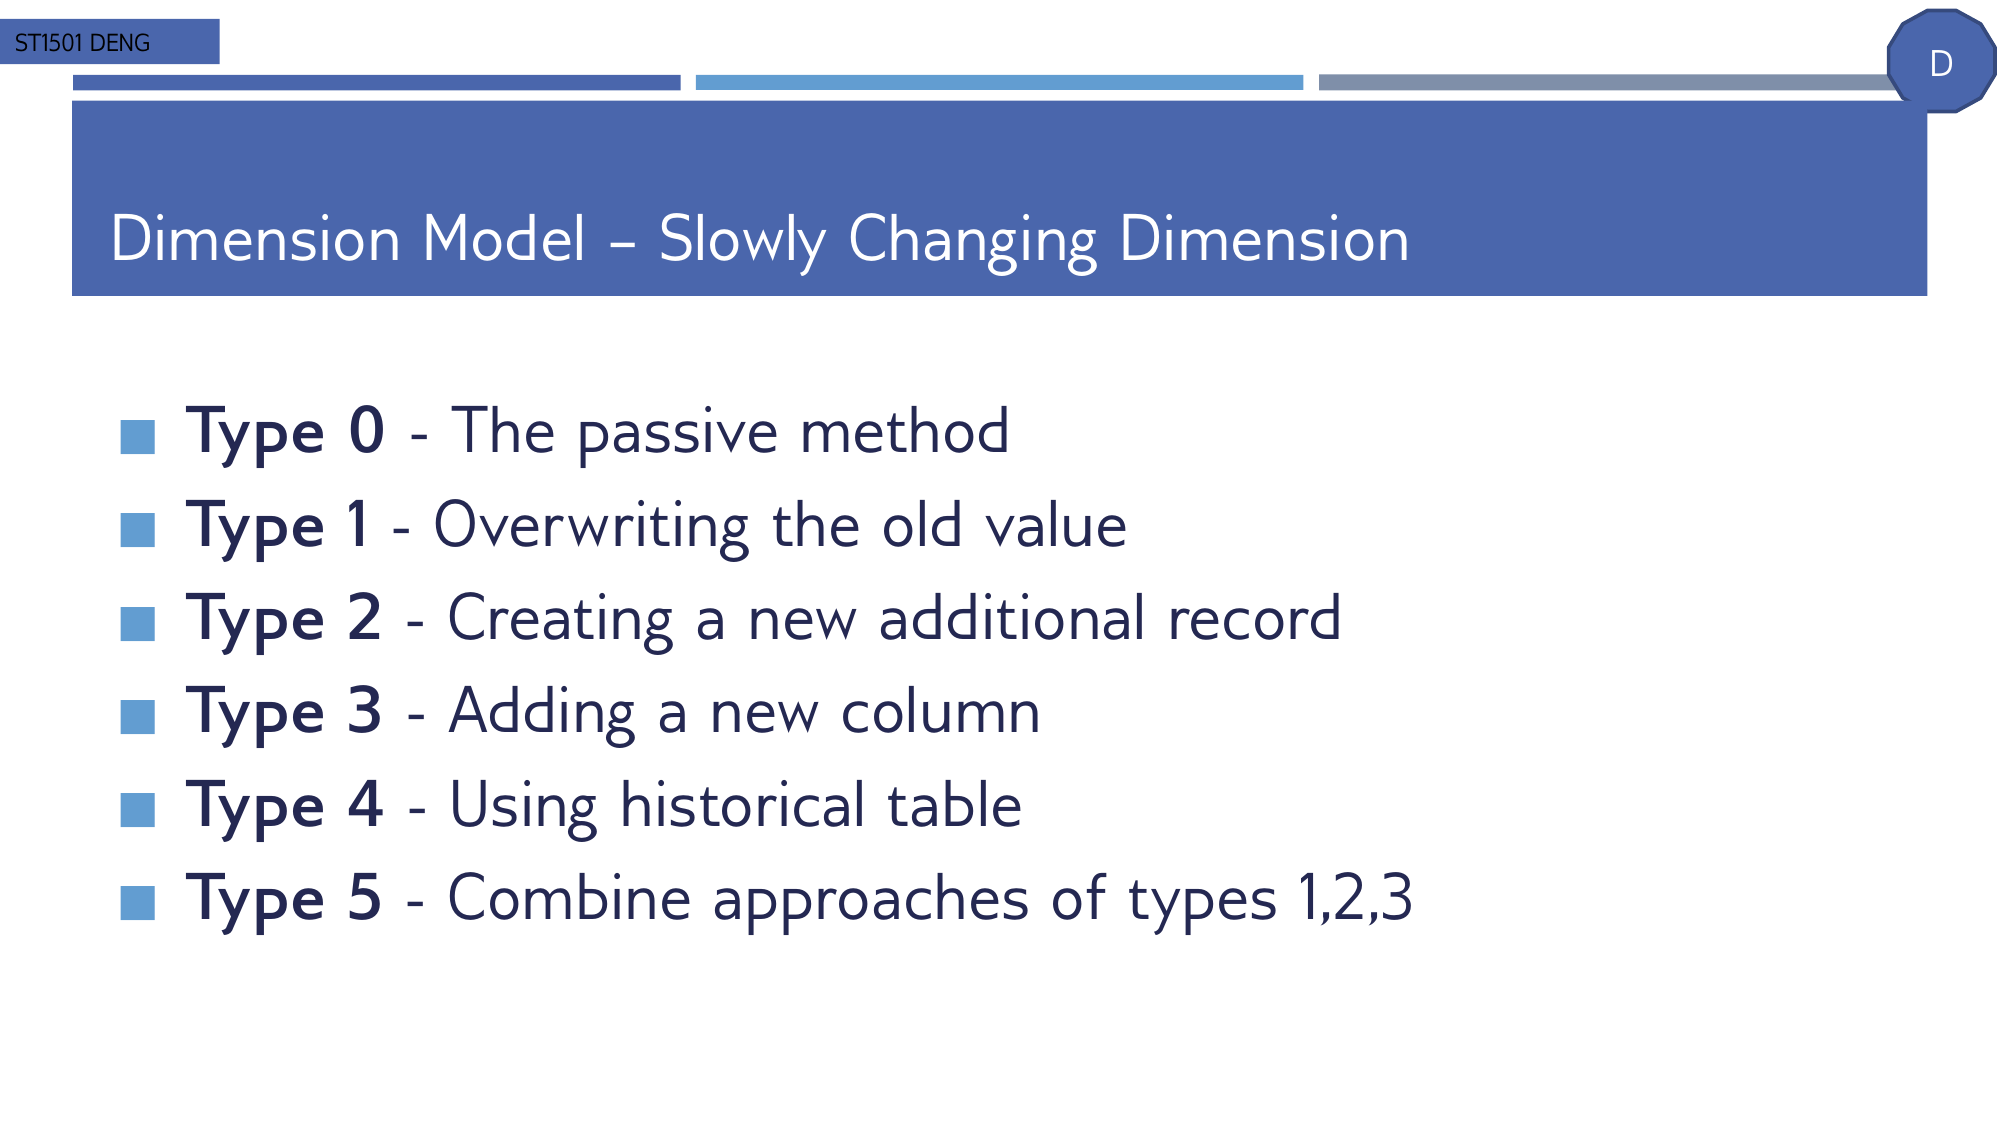

# Dimension Model – Slowly Changing Dimension
Type 0 - The passive method
Type 1 - Overwriting the old value
Type 2 - Creating a new additional record
Type 3 - Adding a new column
Type 4 - Using historical table
Type 5 - Combine approaches of types 1,2,3